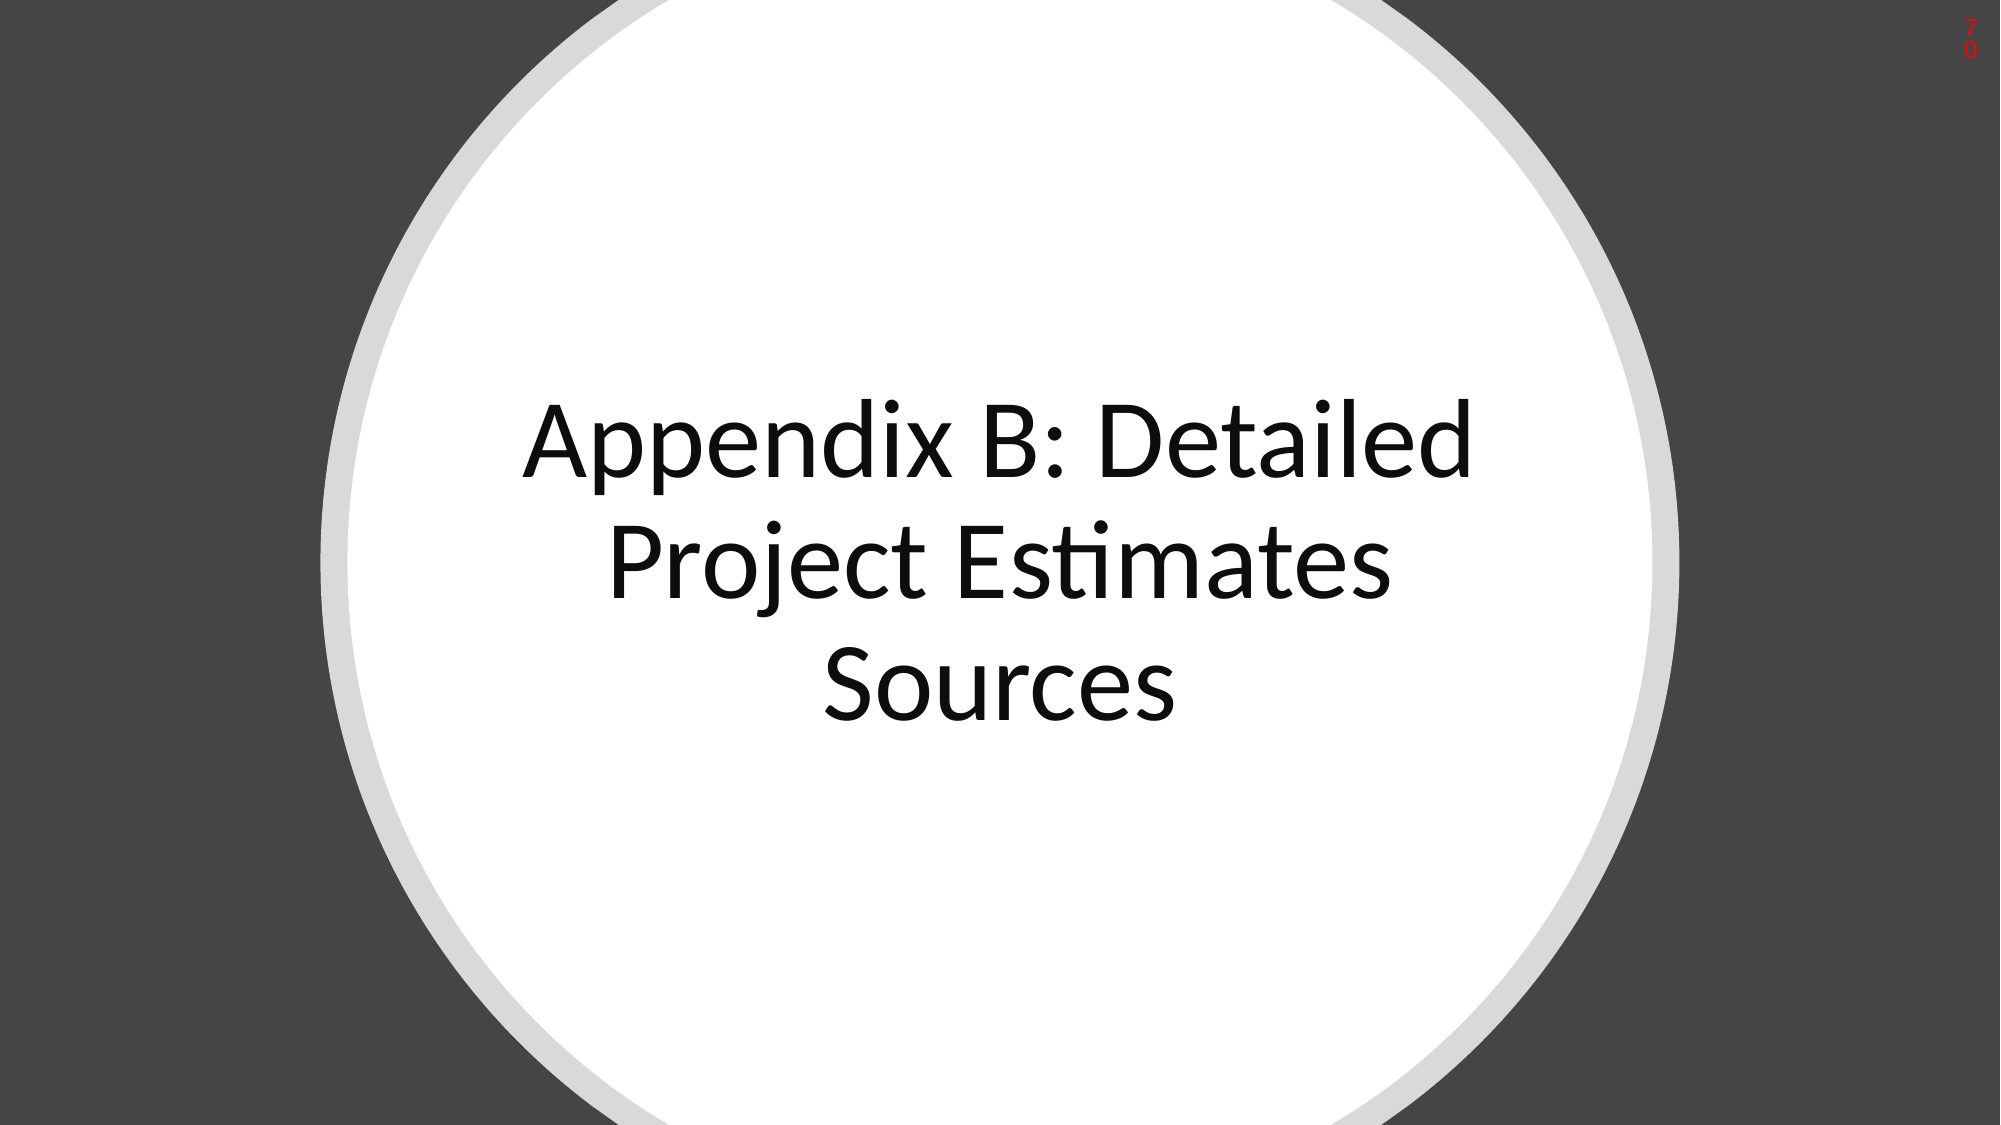

70
# Appendix B: Detailed Project Estimates Sources